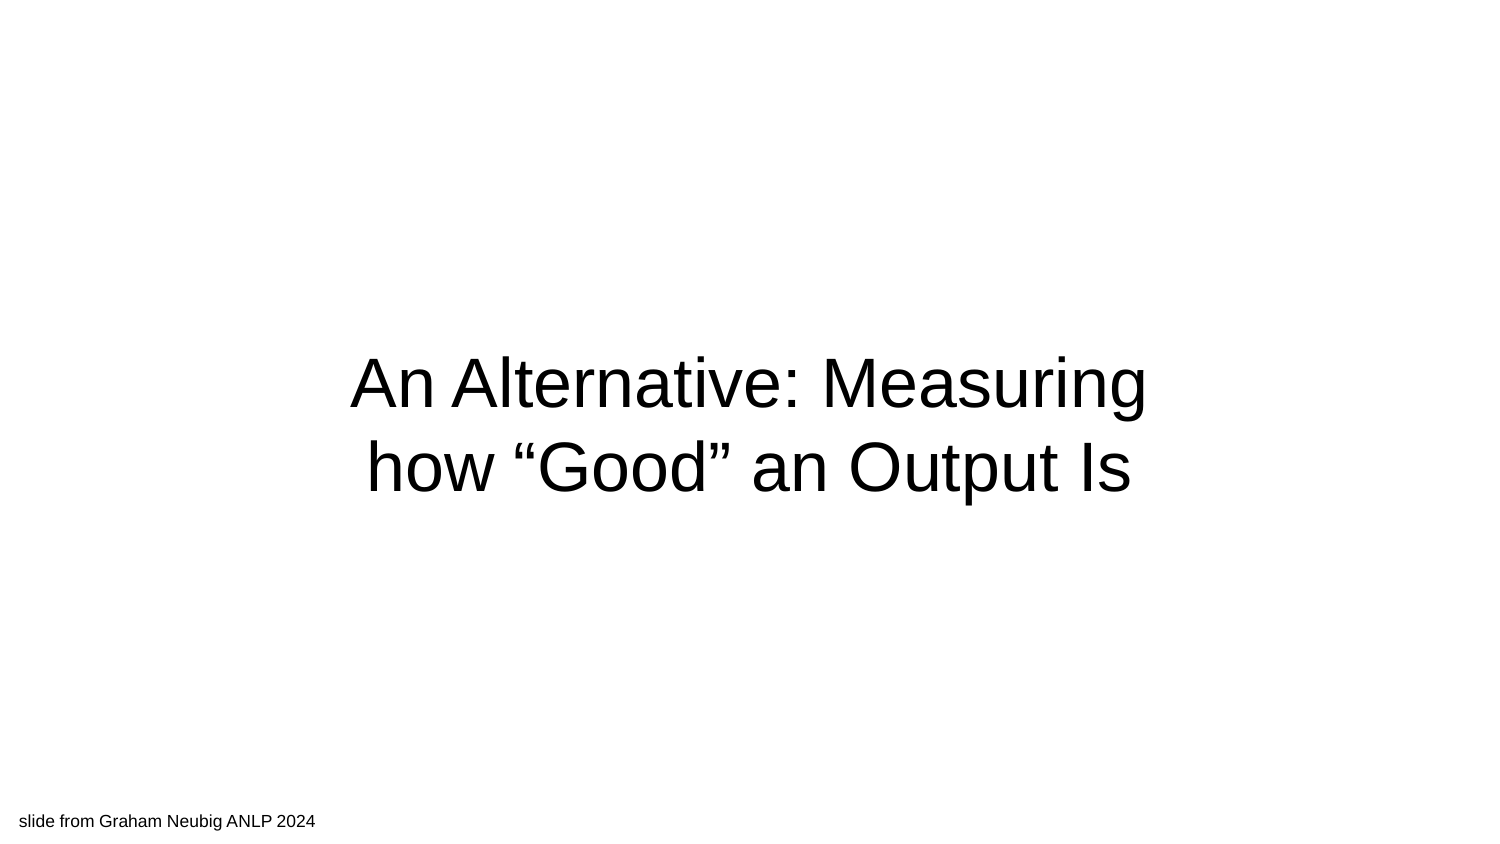

# An Alternative: Measuring how “Good” an Output Is